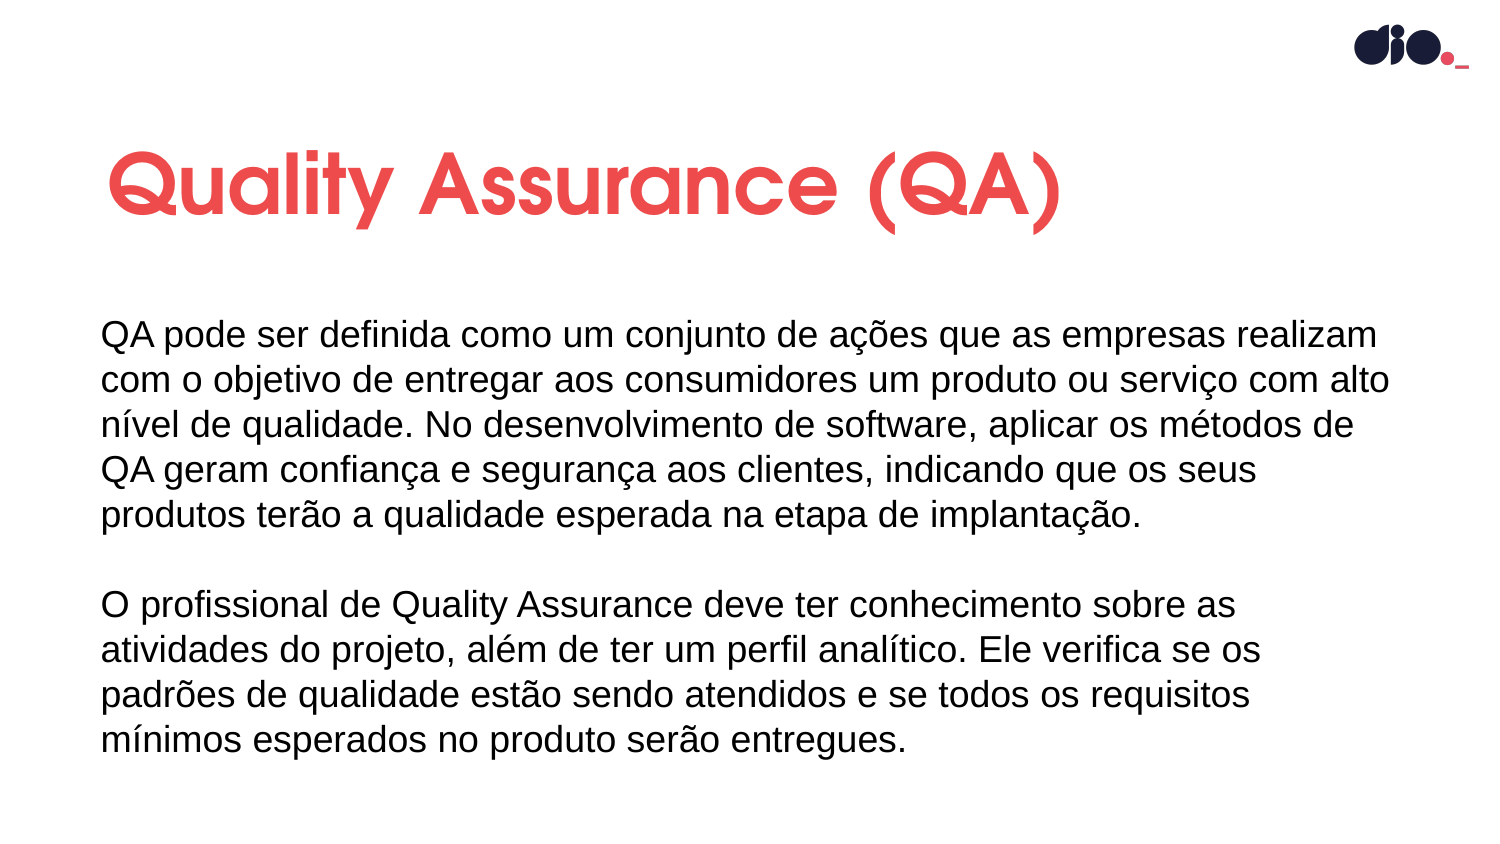

Quality Assurance (QA)
QA pode ser definida como um conjunto de ações que as empresas realizam com o objetivo de entregar aos consumidores um produto ou serviço com alto nível de qualidade. No desenvolvimento de software, aplicar os métodos de QA geram confiança e segurança aos clientes, indicando que os seus produtos terão a qualidade esperada na etapa de implantação.

O profissional de Quality Assurance deve ter conhecimento sobre as atividades do projeto, além de ter um perfil analítico. Ele verifica se os padrões de qualidade estão sendo atendidos e se todos os requisitos mínimos esperados no produto serão entregues.